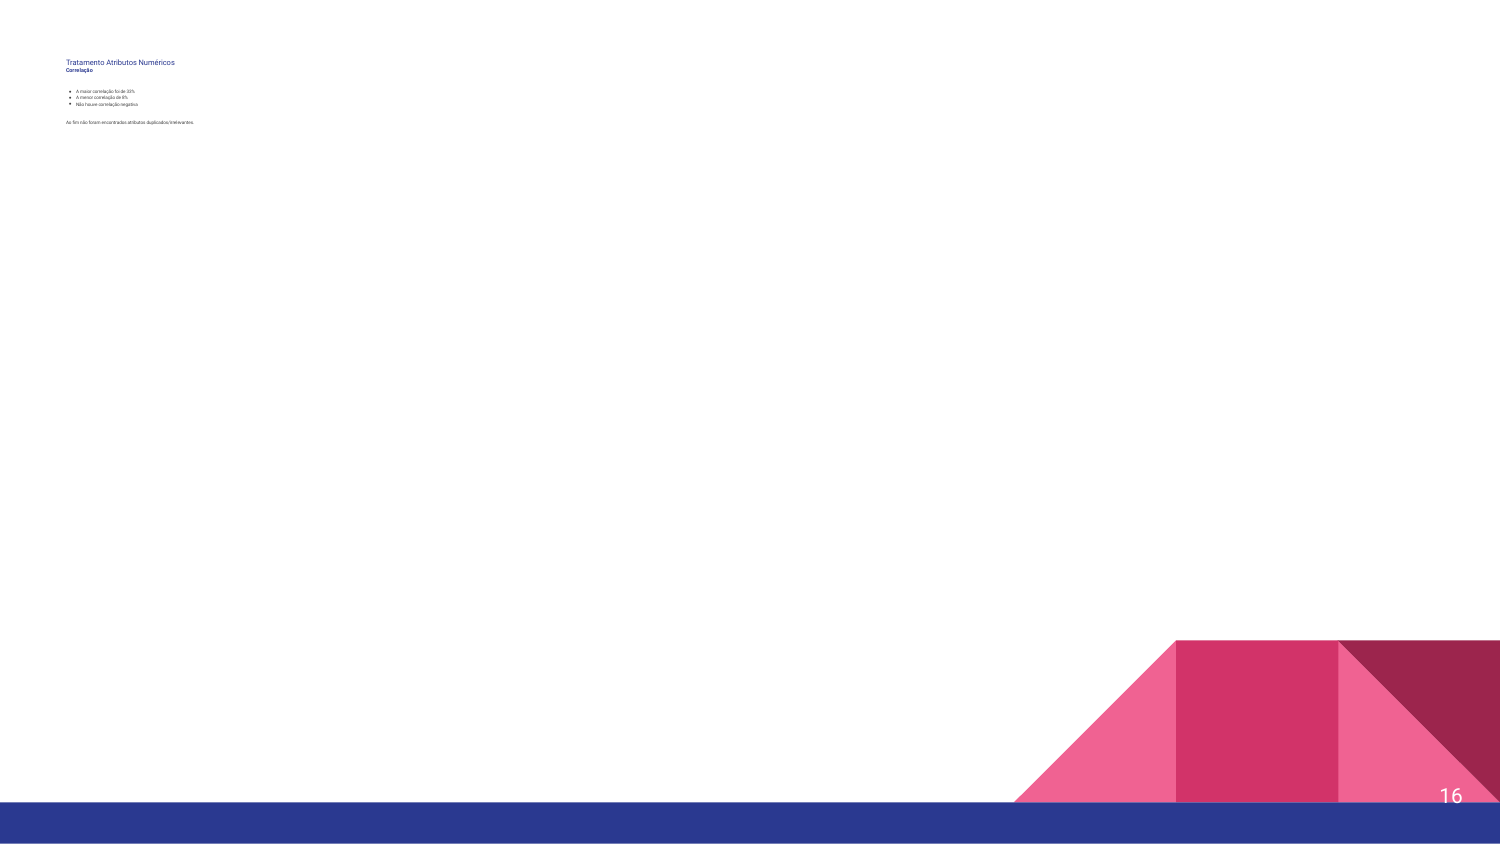

# Tratamento Atributos Numéricos
Correlação

A maior correlação foi de 33%
A menor correlação de 8%
Não houve correlação negativa

Ao fim não foram encontrados atributos duplicados/irrelevantes.

16